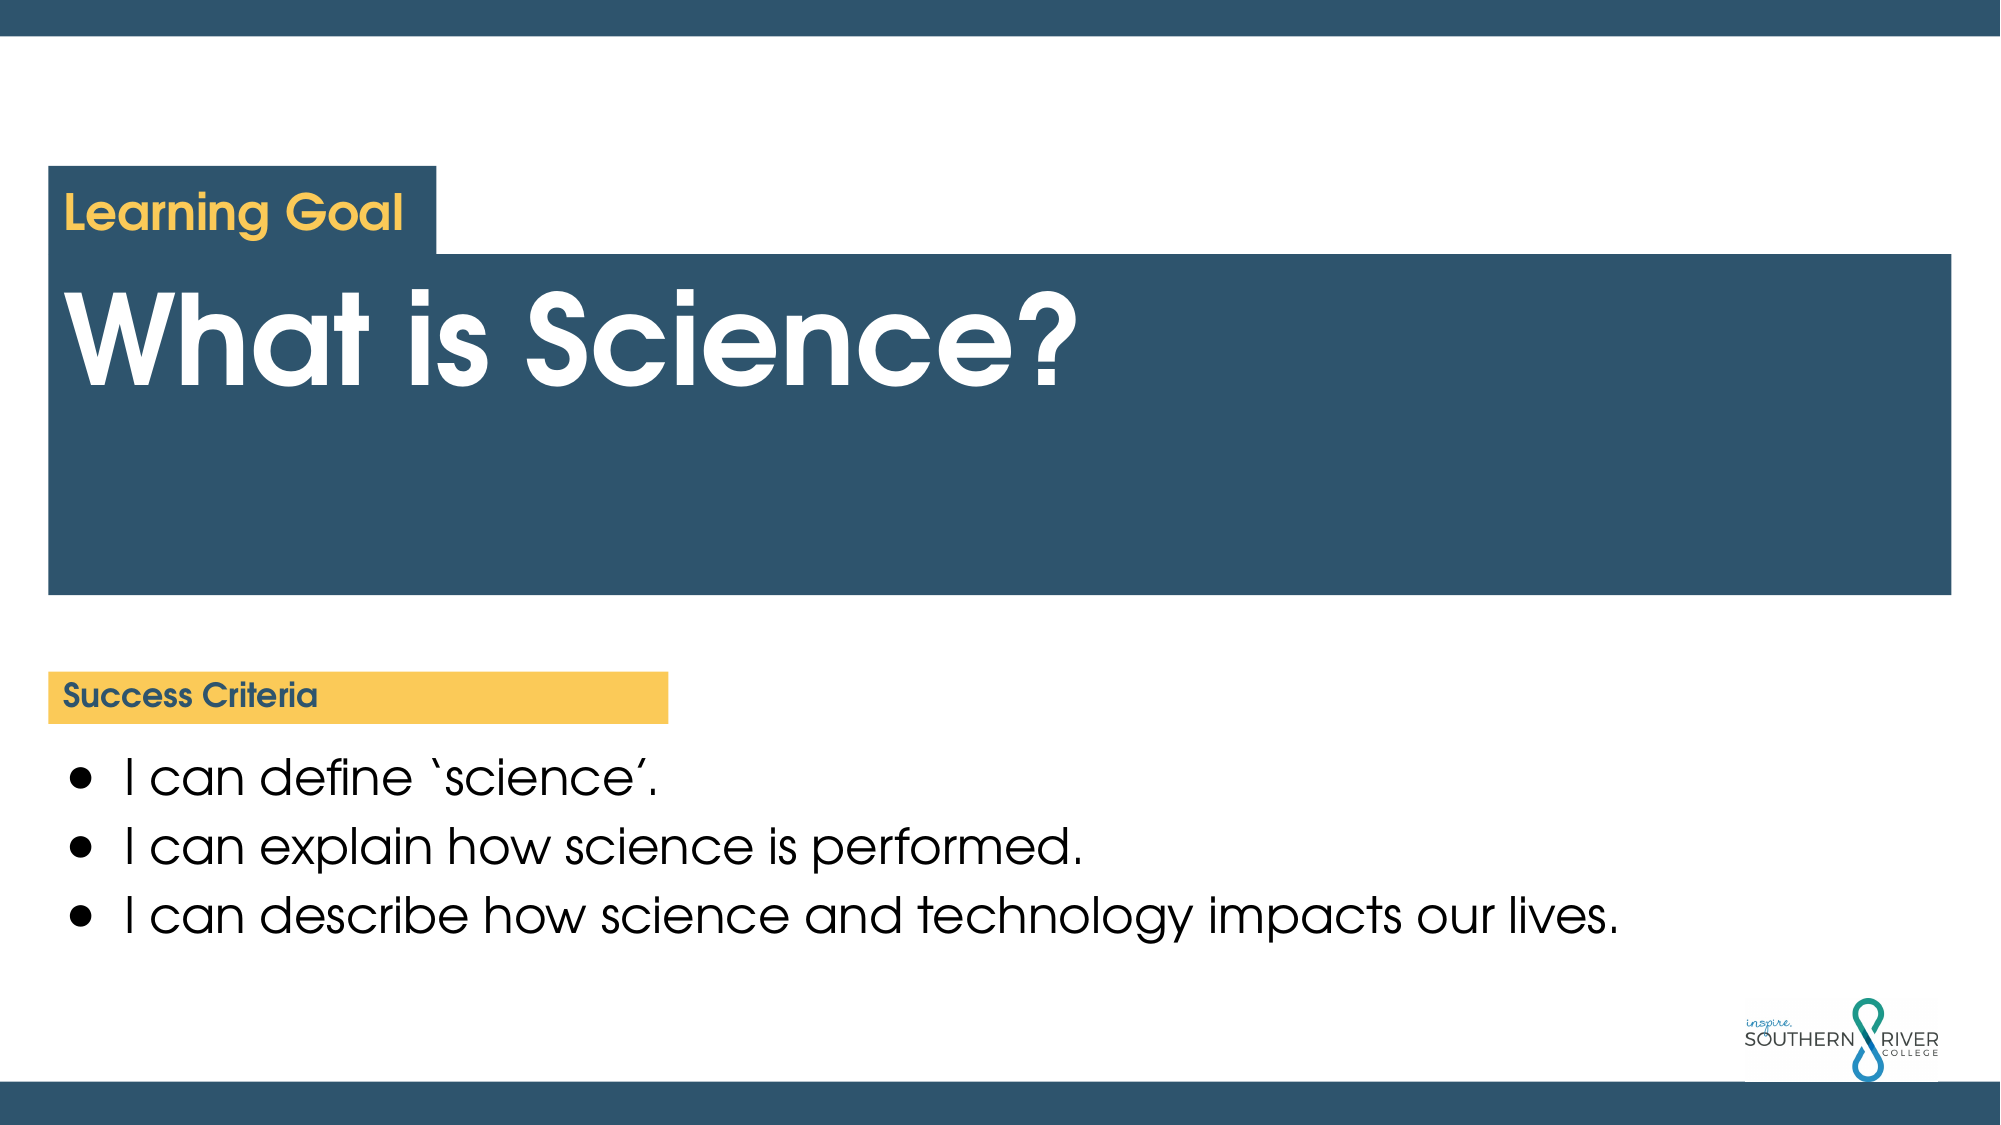

What is Science?
Success Criteria
I can define ‘science’.
I can explain how science is performed.
I can describe how science and technology impacts our lives.